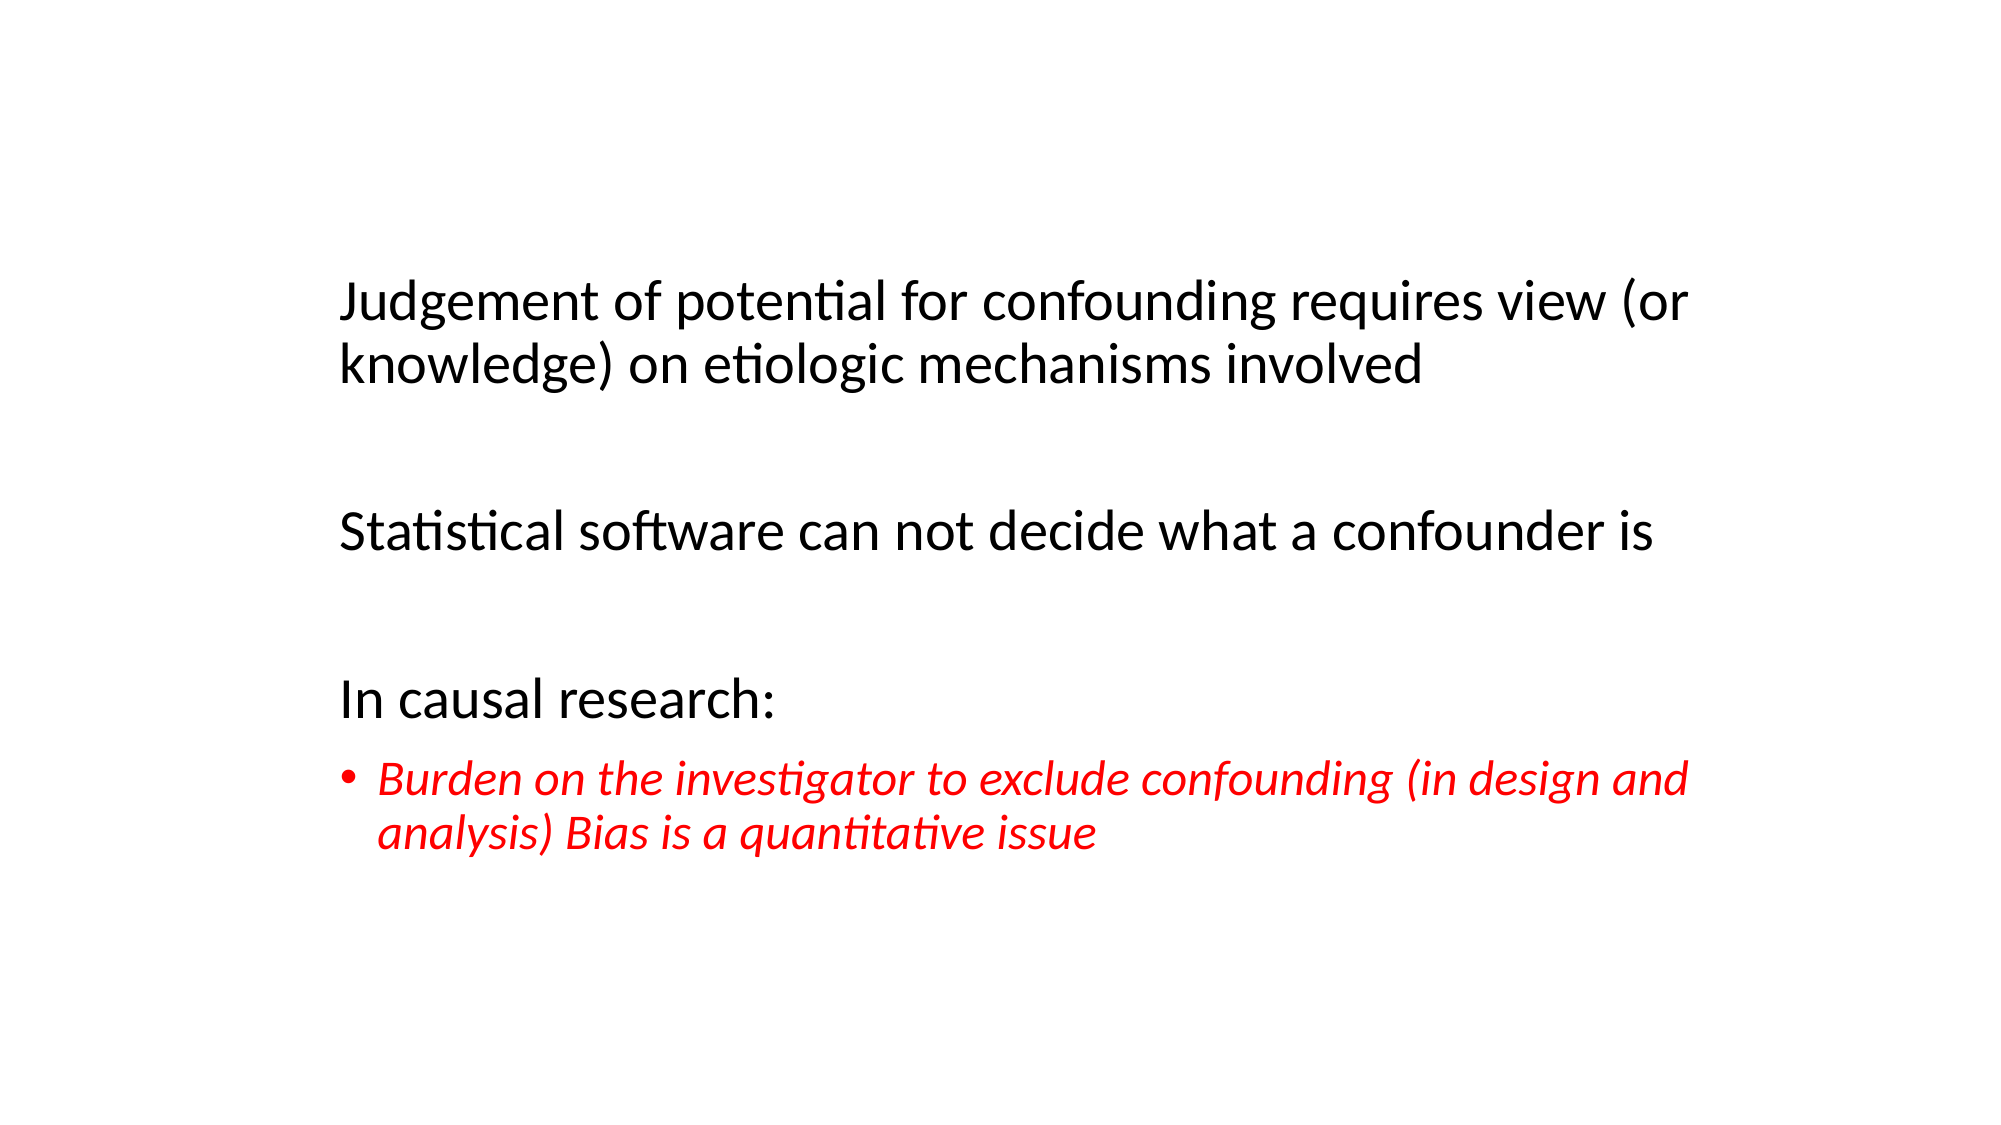

Judgement of potential for confounding requires view (or knowledge) on etiologic mechanisms involved

Statistical software can not decide what a confounder is

In causal research:
Burden on the investigator to exclude confounding (in design and analysis) Bias is a quantitative issue